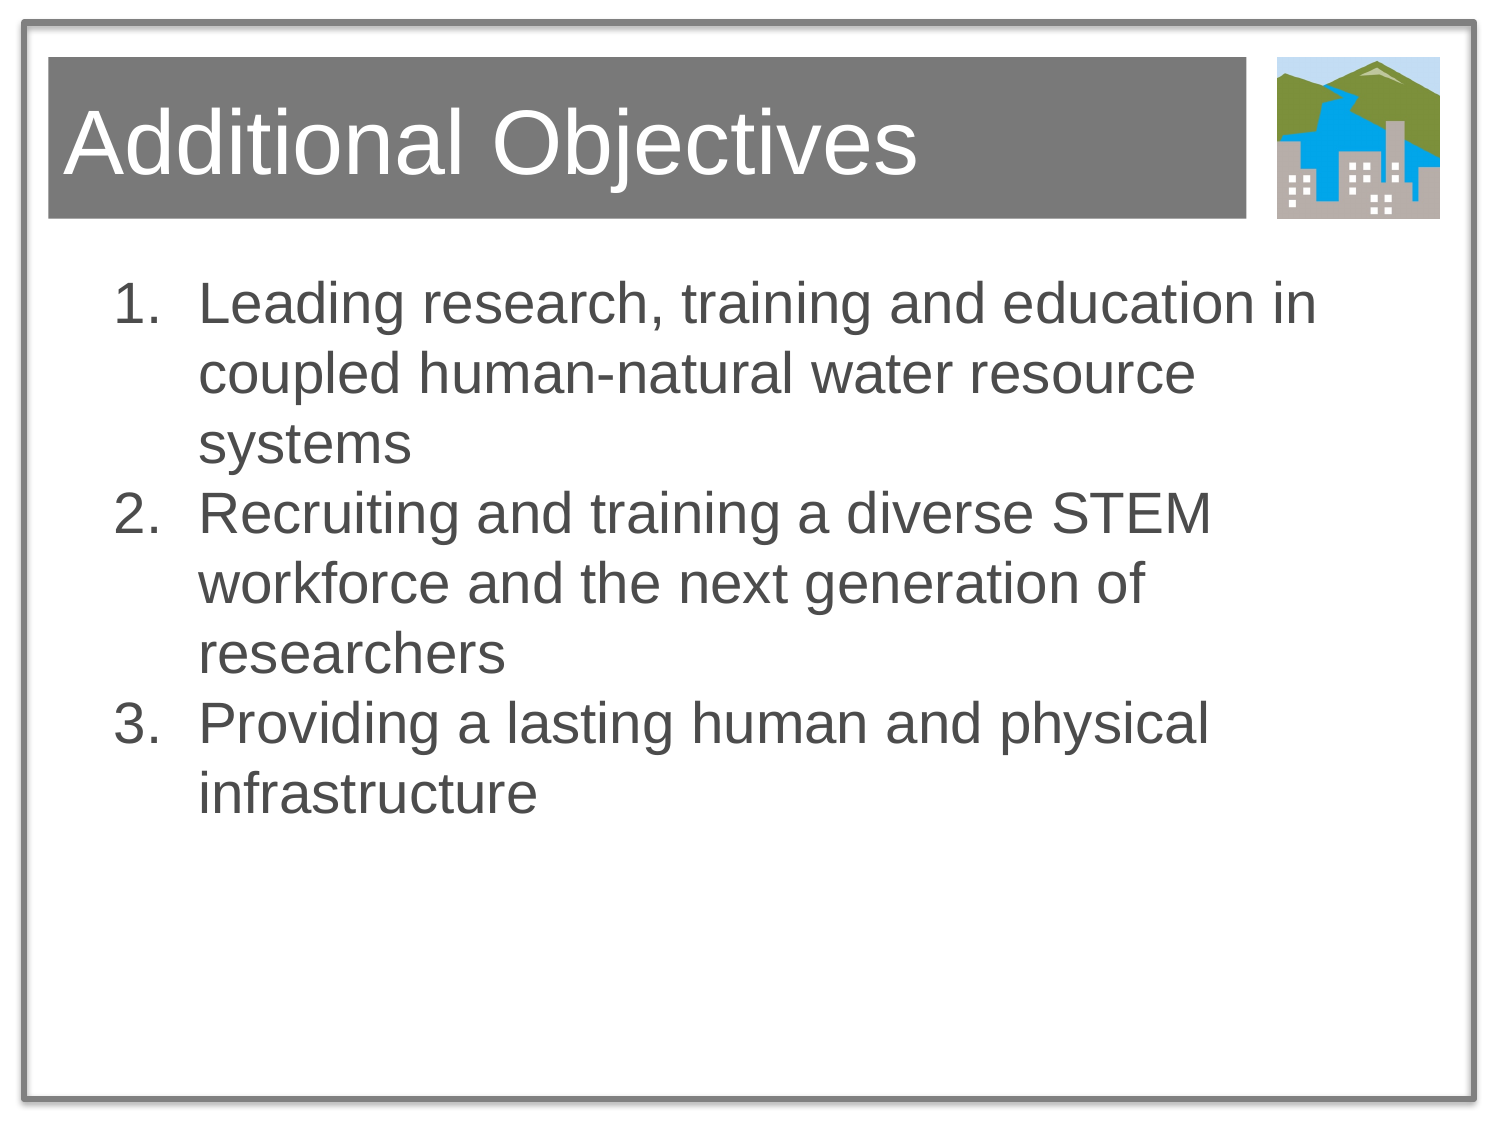

# Additional Objectives
Leading research, training and education in coupled human-natural water resource systems
Recruiting and training a diverse STEM workforce and the next generation of researchers
Providing a lasting human and physical infrastructure